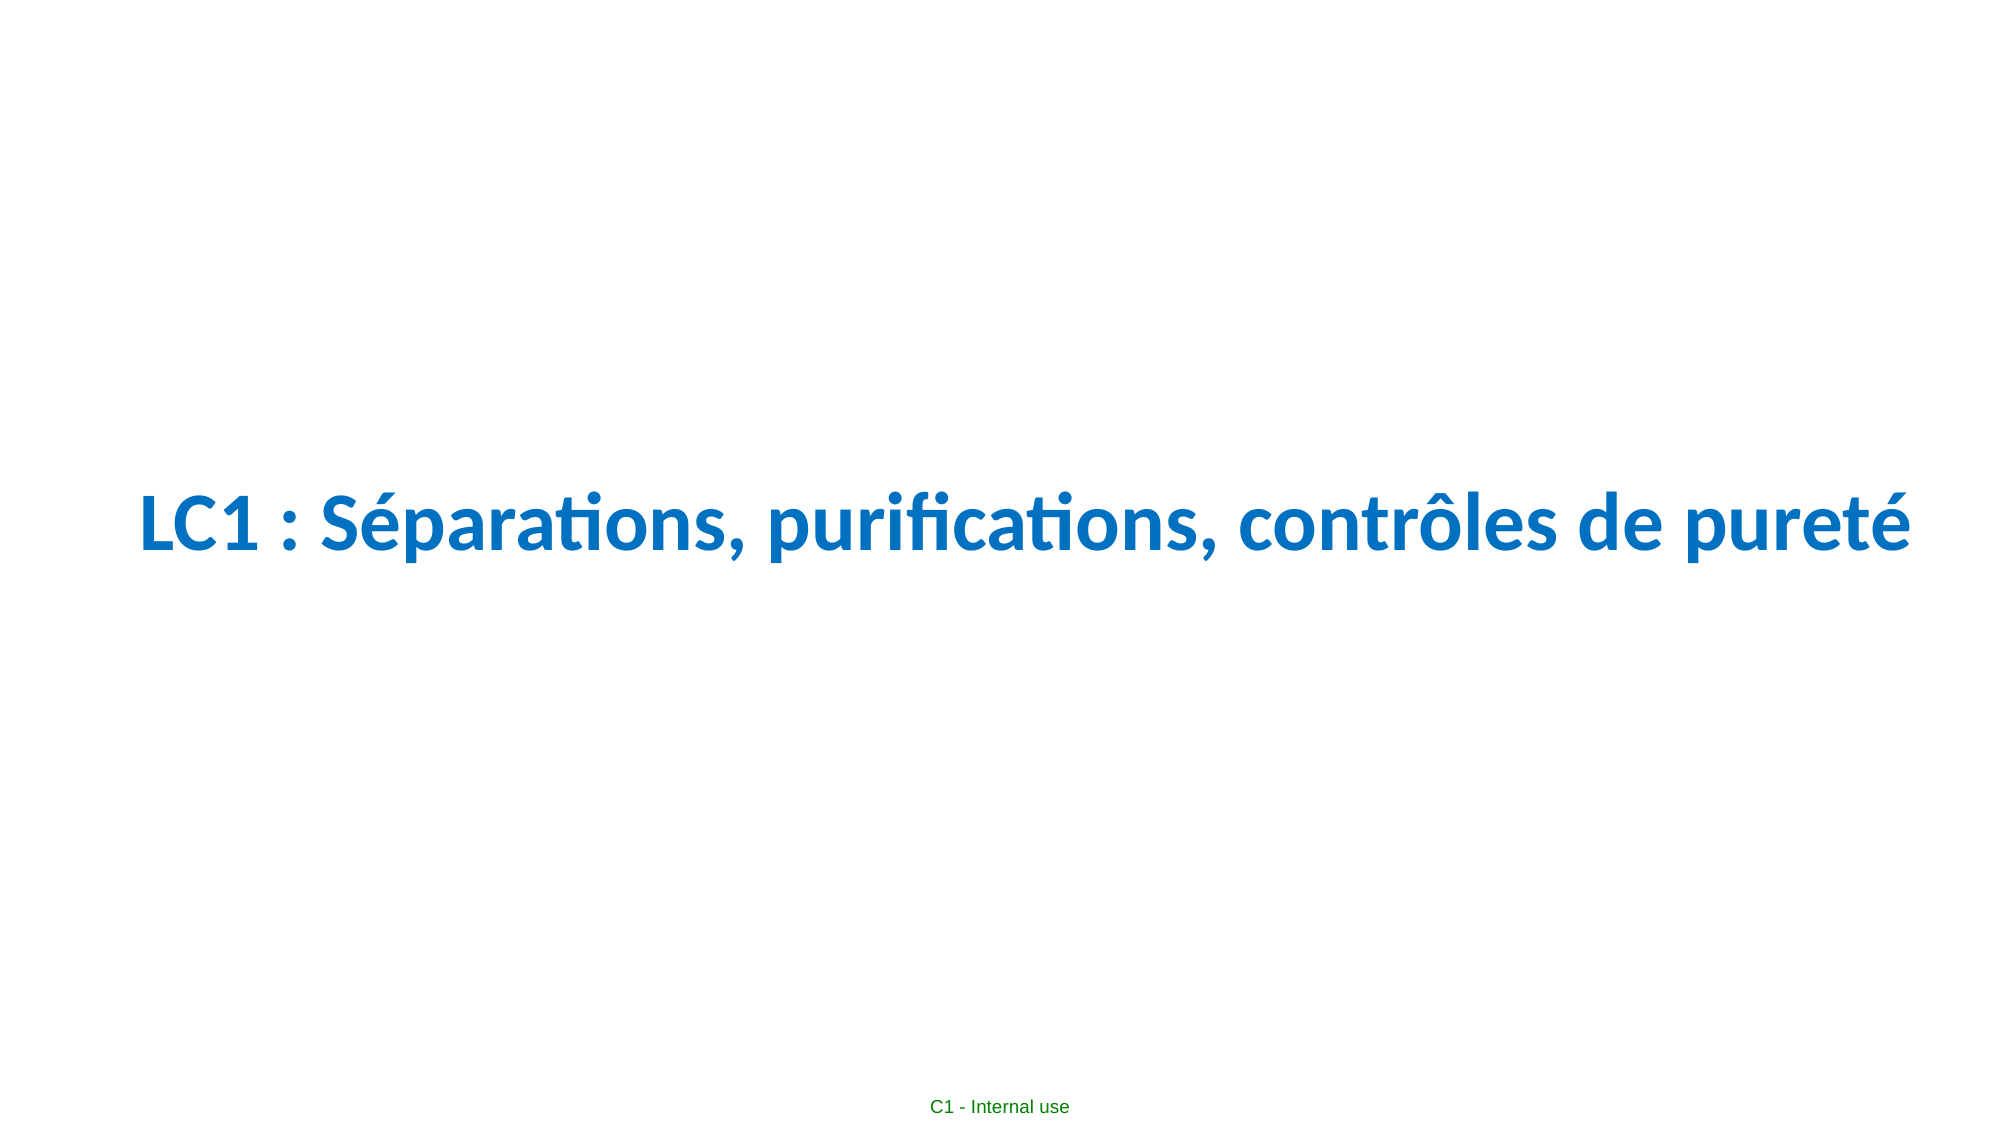

LC1 : Séparations, purifications, contrôles de pureté